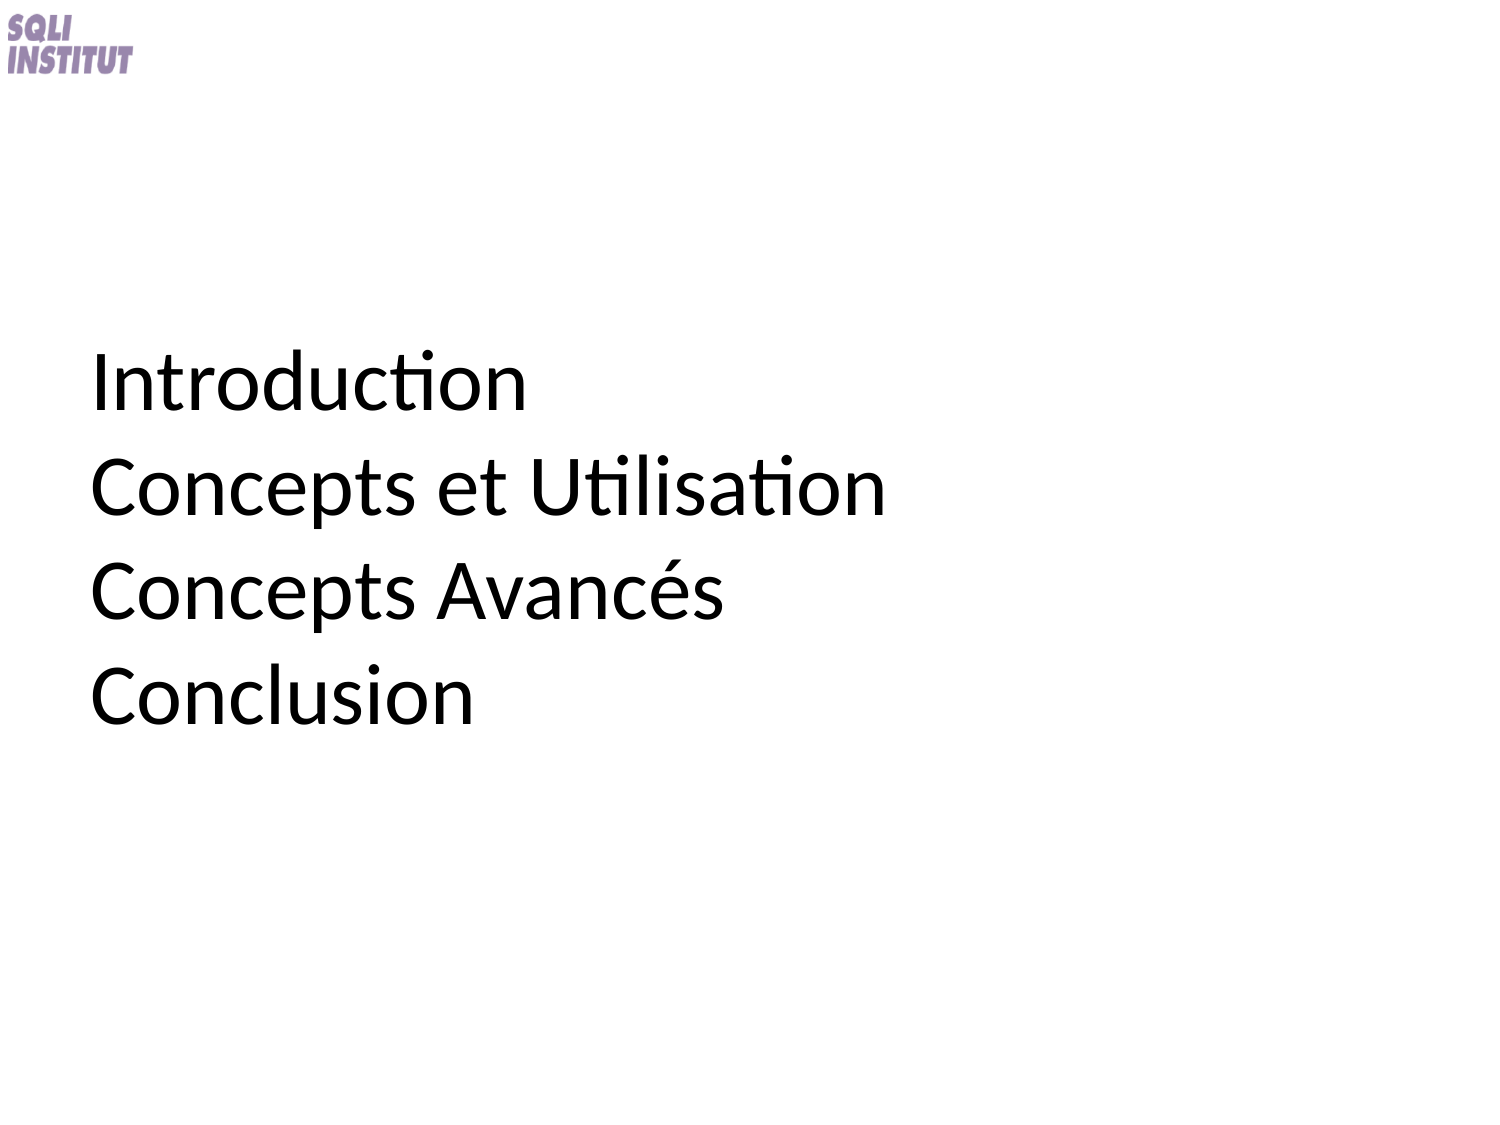

# Introduction Concepts et Utilisation Concepts Avancés Conclusion